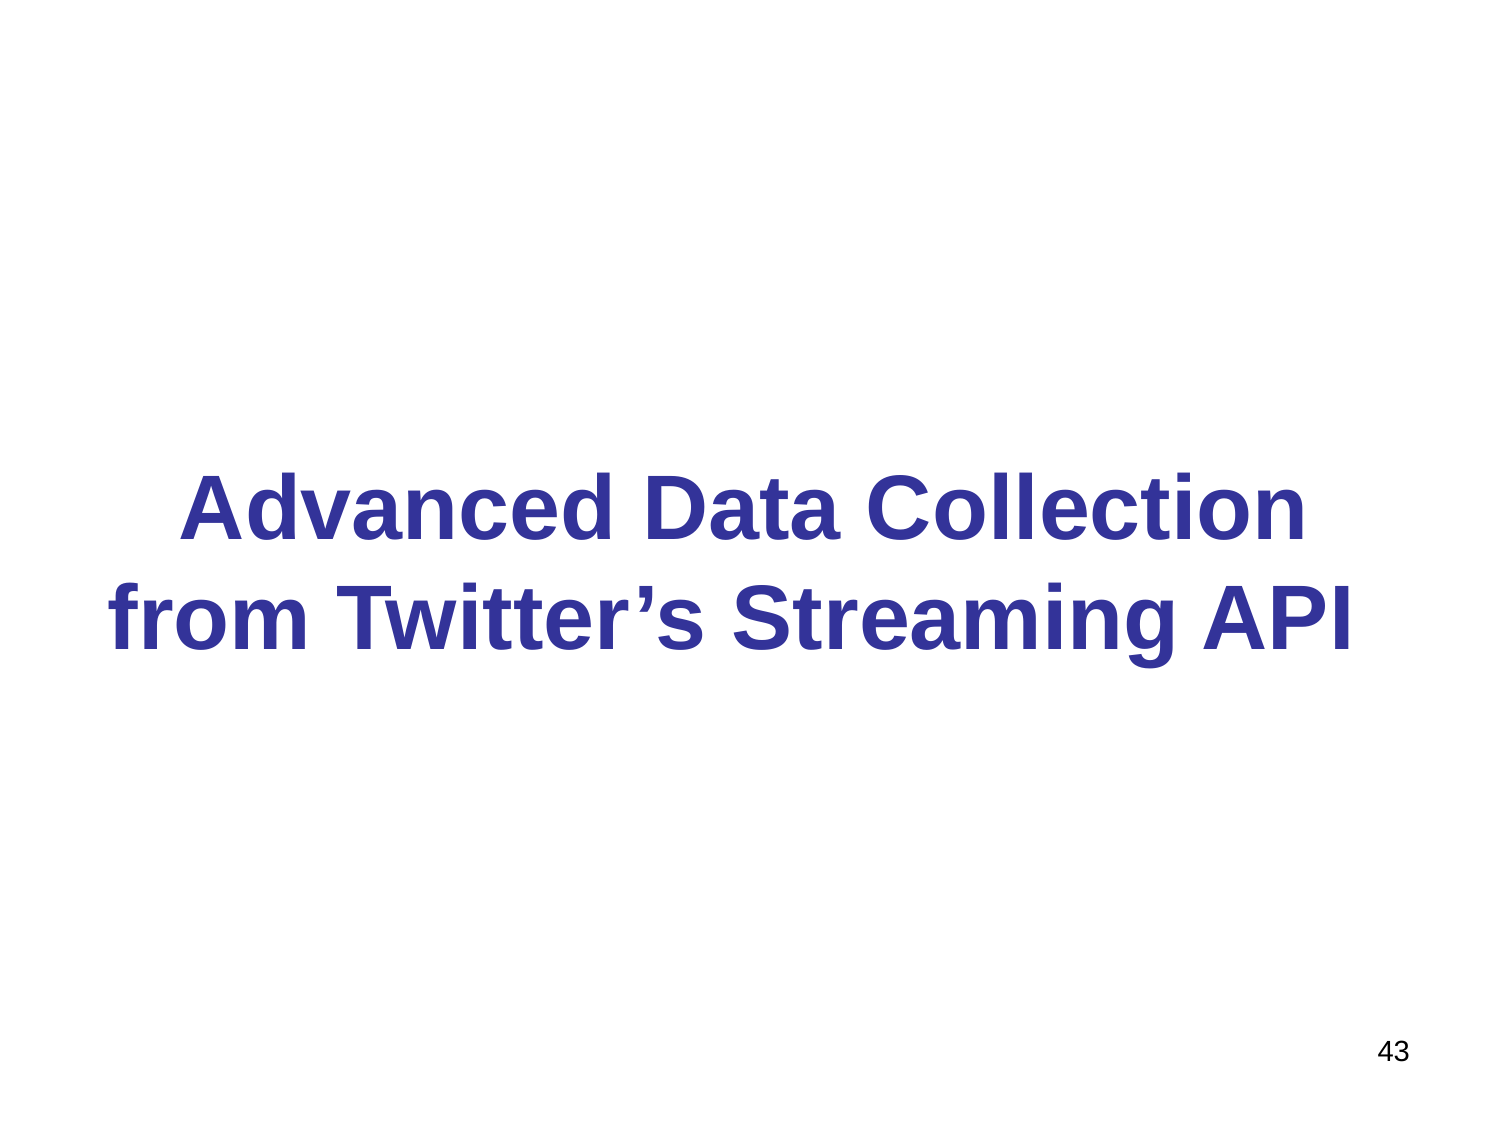

# Advanced Data Collection from Twitter’s Streaming API
43